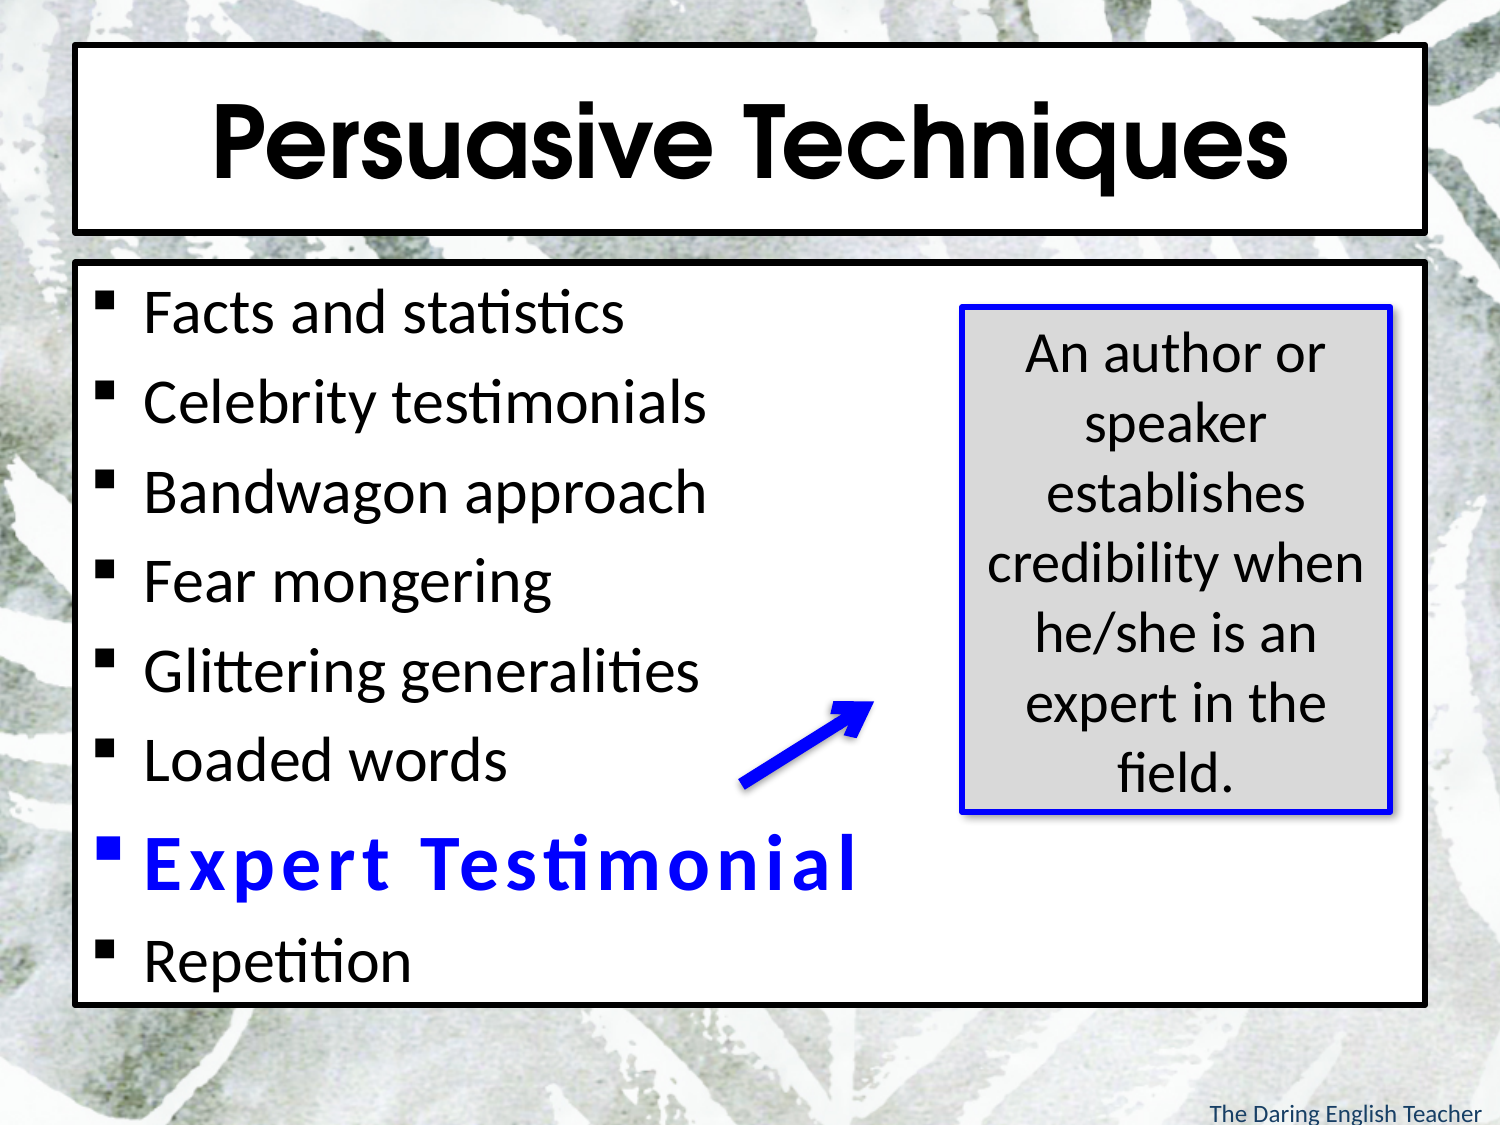

# Persuasive Techniques
Facts and statistics
Celebrity testimonials
Bandwagon approach
Fear mongering
Glittering generalities
Loaded words
Expert Testimonial
Repetition

An author or speaker establishes credibility when he/she is an expert in the field.